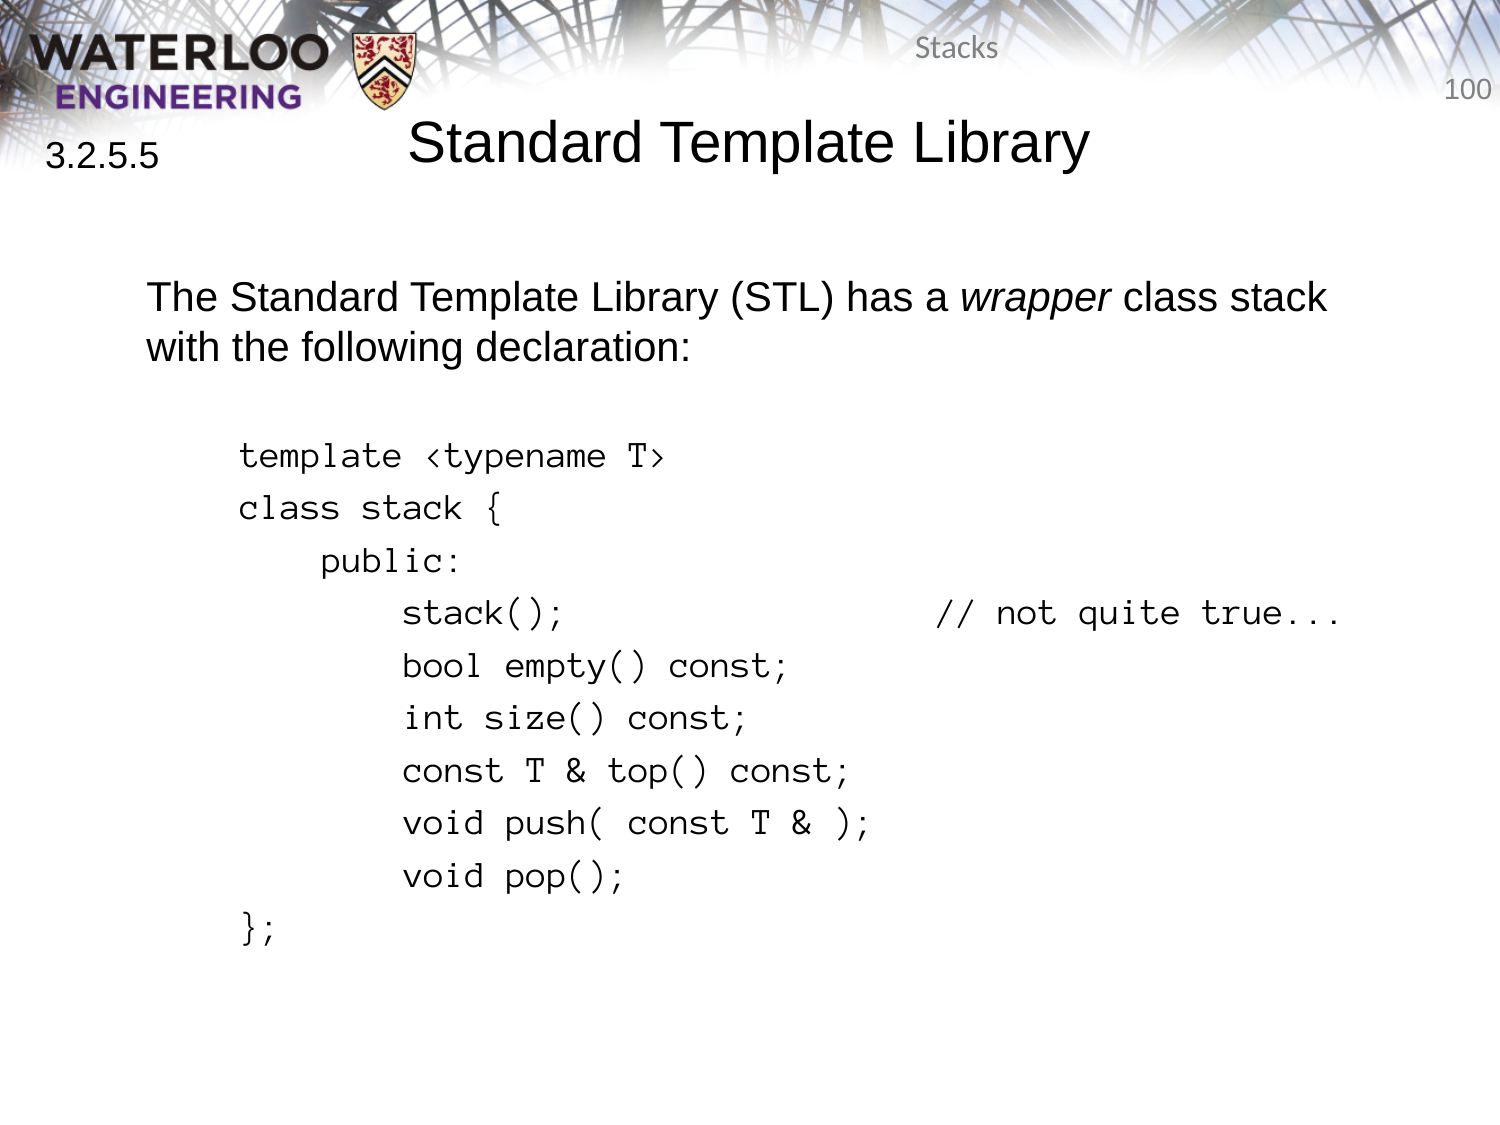

# Standard Template Library
3.2.5.5
	The Standard Template Library (STL) has a wrapper class stack with the following declaration:

template <typename T>
class stack {
    public:
        stack();                  // not quite true...
        bool empty() const;
        int size() const;
        const T & top() const;
        void push( const T & );
        void pop();
};